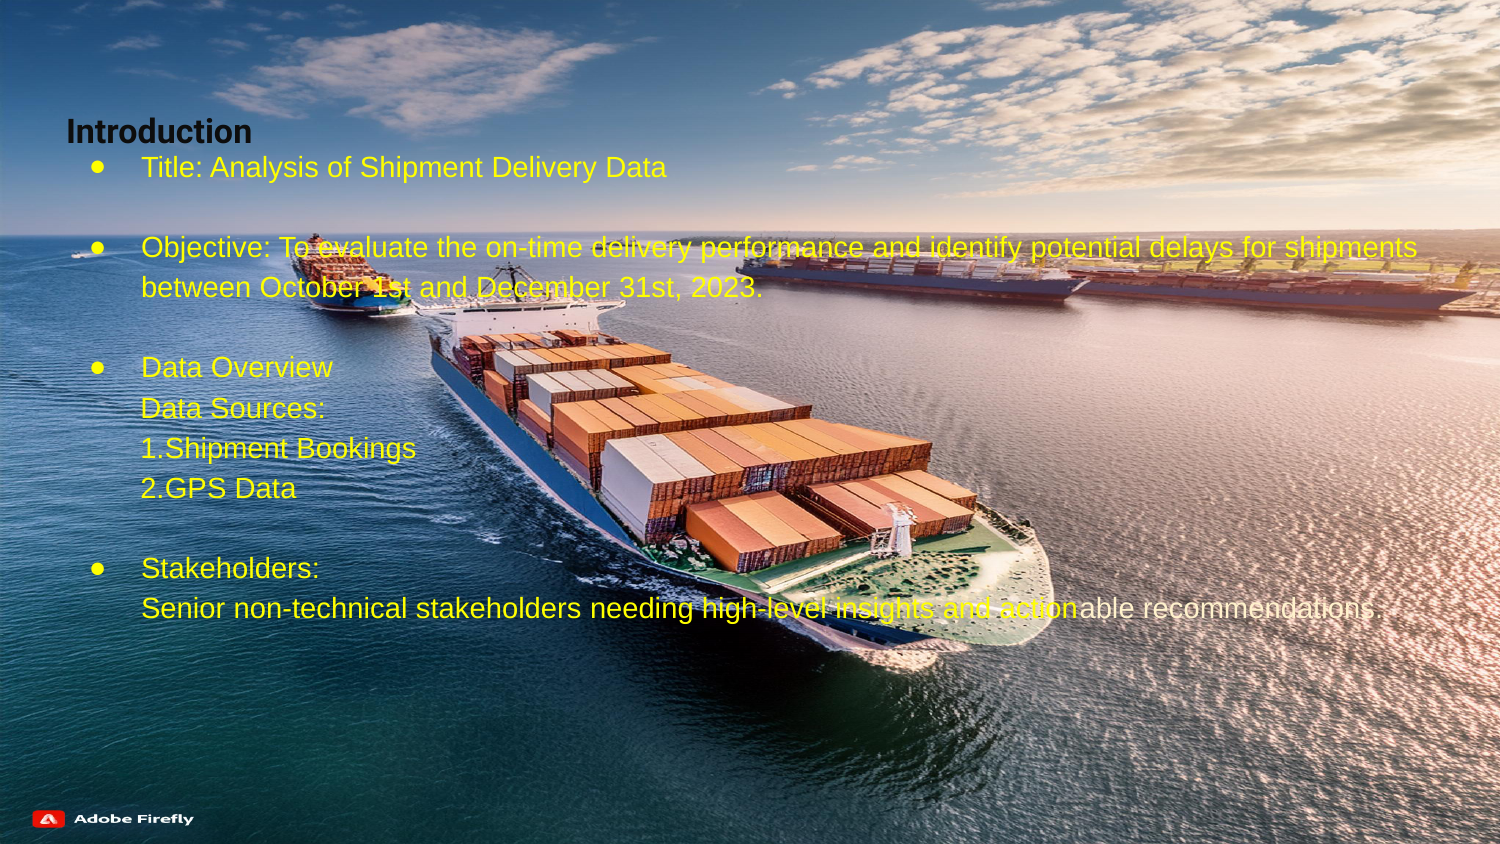

# Introduction

Title: Analysis of Shipment Delivery Data

Objective: To evaluate the on-time delivery performance and identify potential delays for shipments between October 1st and December 31st, 2023.

Data Overview
         Data Sources:
         1.Shipment Bookings
         2.GPS Data

Stakeholders:
Senior non-technical stakeholders needing high-level insights and actionable recommendations.